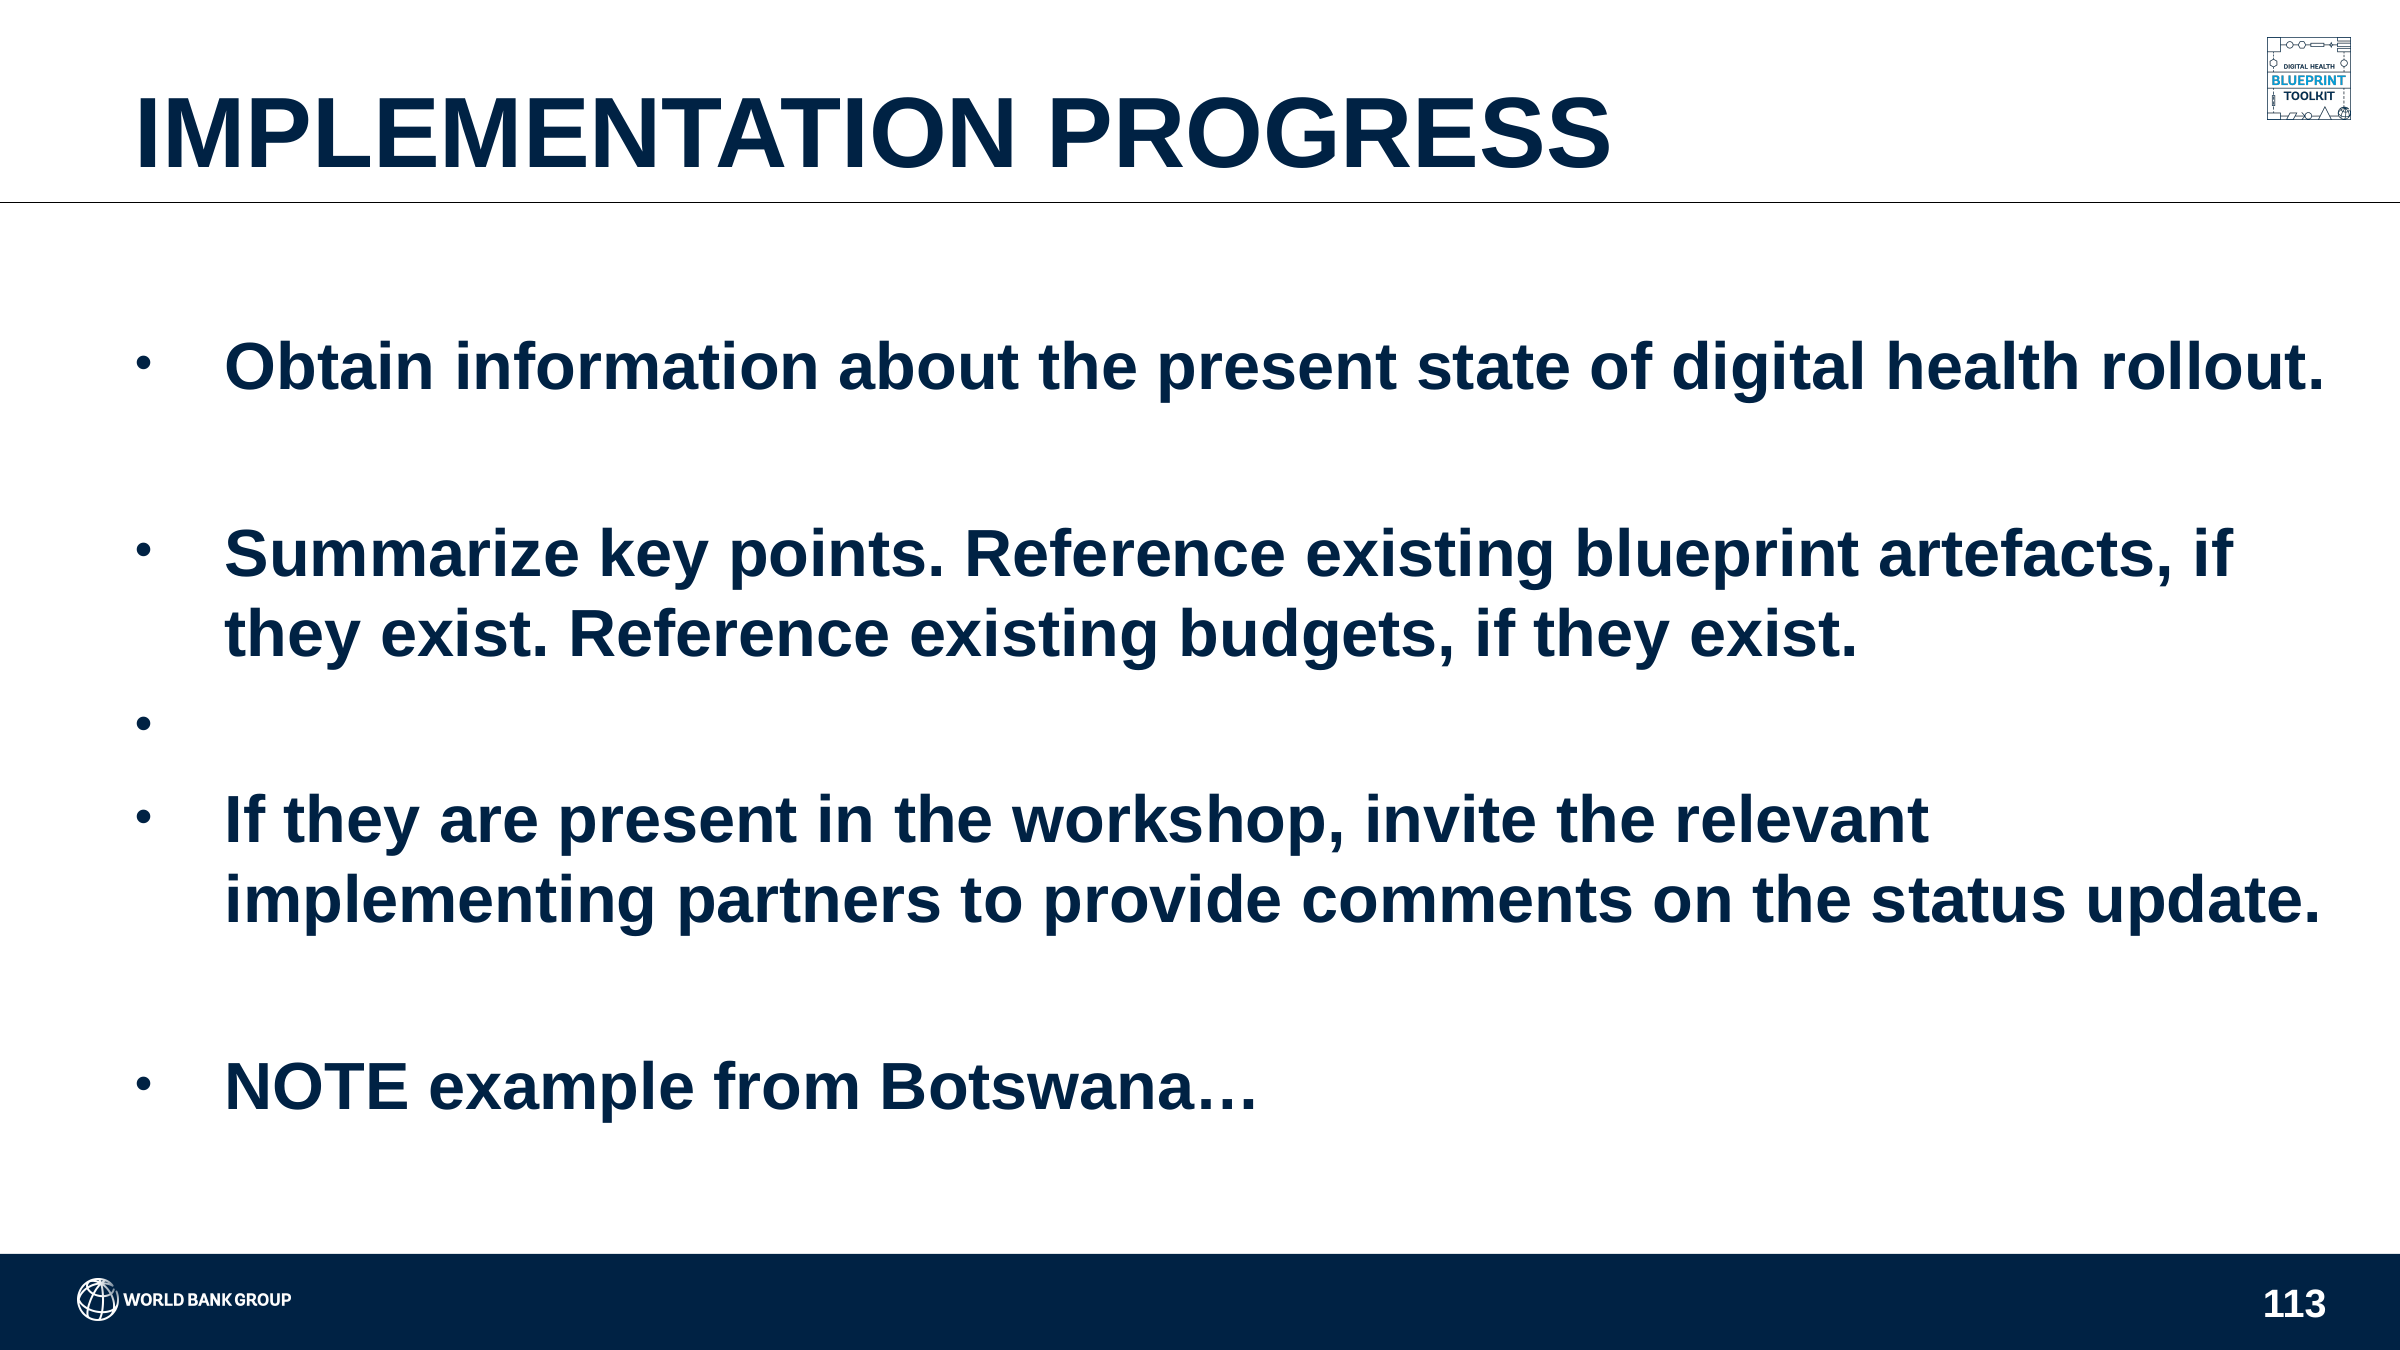

# IMPLEMENTATION PROGRESS
Obtain information about the present state of digital health rollout.

Summarize key points. Reference existing blueprint artefacts, if they exist. Reference existing budgets, if they exist.

If they are present in the workshop, invite the relevant implementing partners to provide comments on the status update.

NOTE example from Botswana…
113